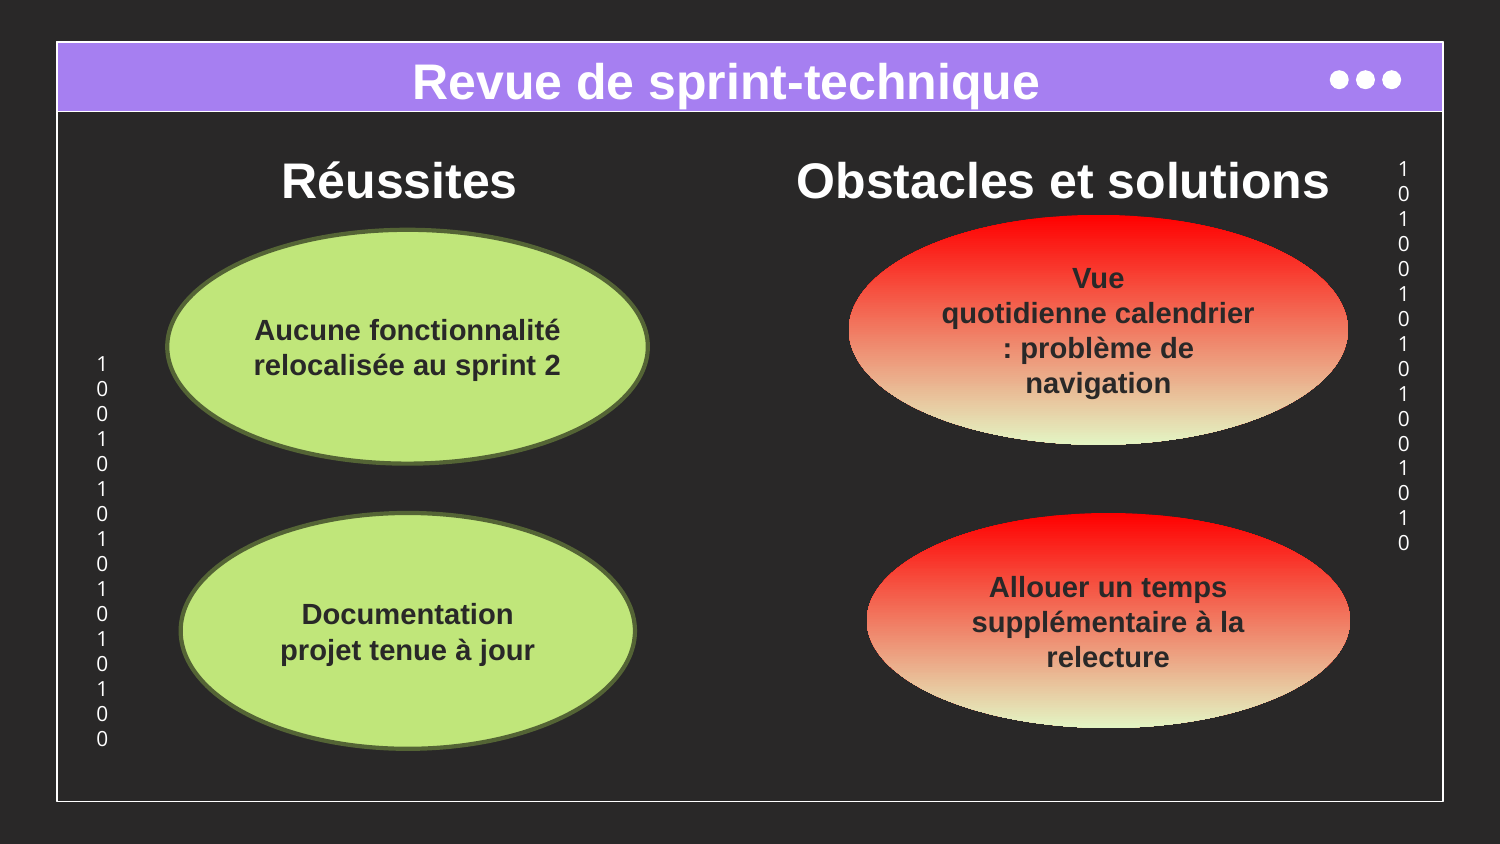

# Revue de sprint-technique
Réussites
Obstacles et solutions
Vue quotidienne calendrier : problème de navigation
Aucune fonctionnalité relocalisée au sprint 2
Documentation projet tenue à jour
Allouer un temps supplémentaire à la relecture